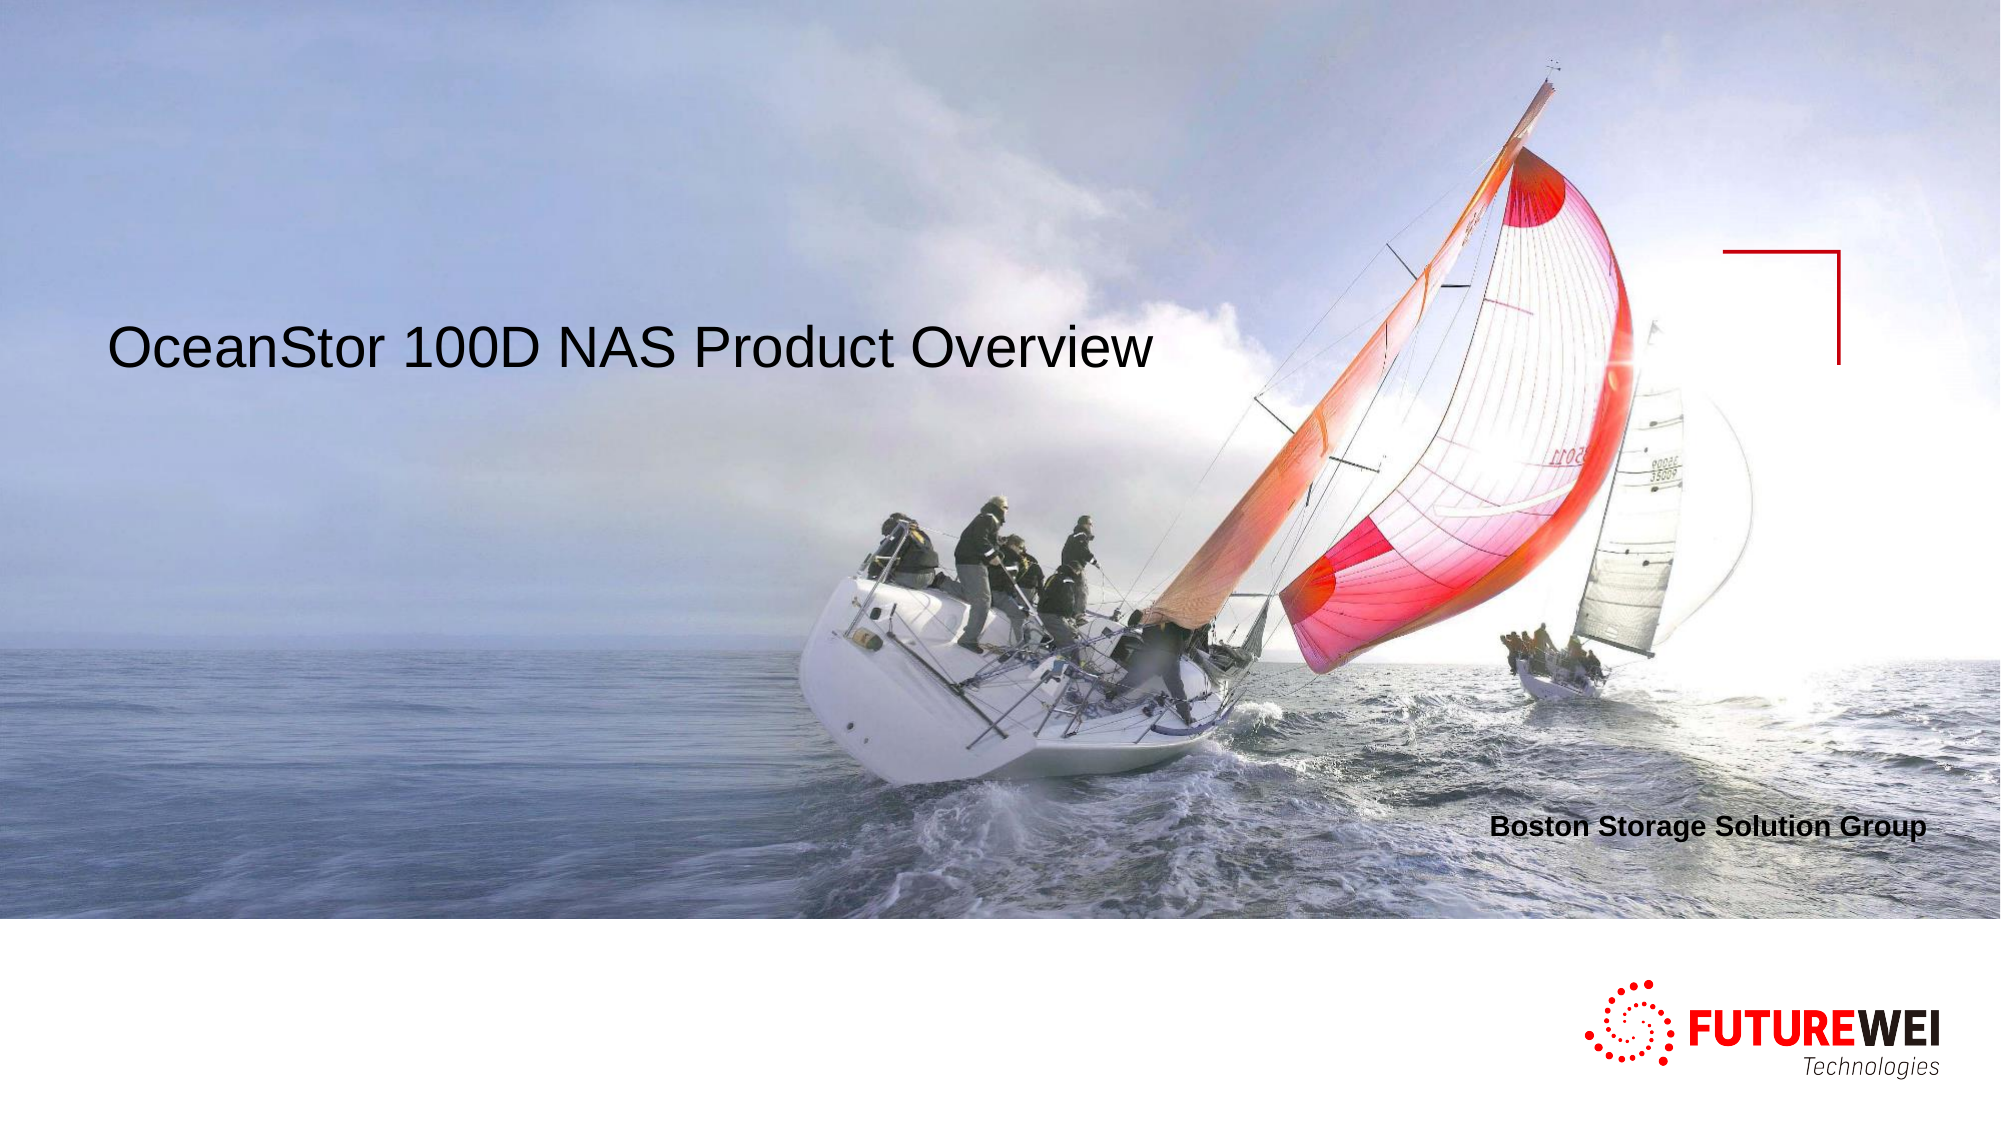

# OceanStor 100D NAS Product Overview

Boston Storage Solution Group